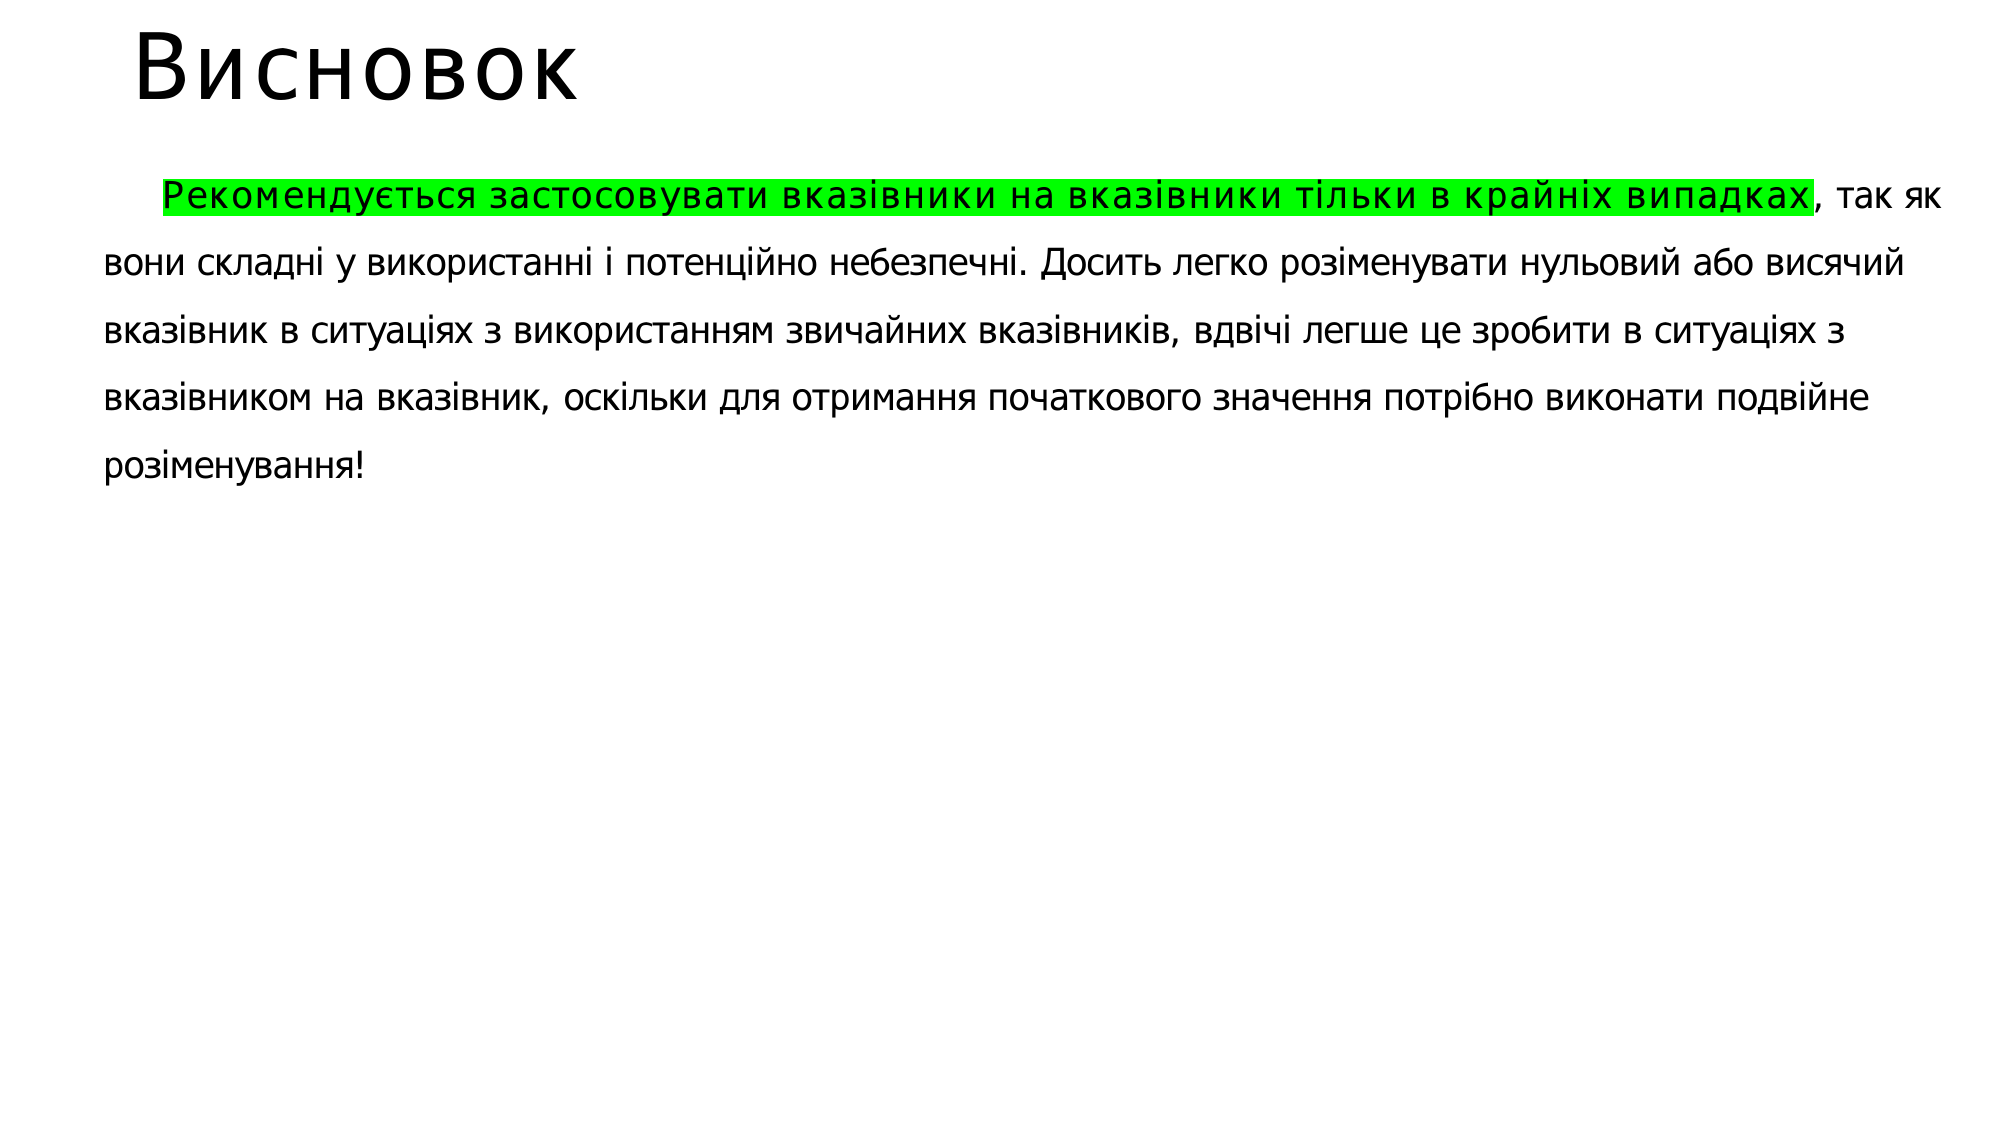

# Висновок
Рекомендується застосовувати вказівники на вказівники тільки в крайніх випадках, так як вони складні у використанні і потенційно небезпечні. Досить легко розіменувати нульовий або висячий вказівник в ситуаціях з використанням звичайних вказівників, вдвічі легше це зробити в ситуаціях з вказівником на вказівник, оскільки для отримання початкового значення потрібно виконати подвійне розіменування!